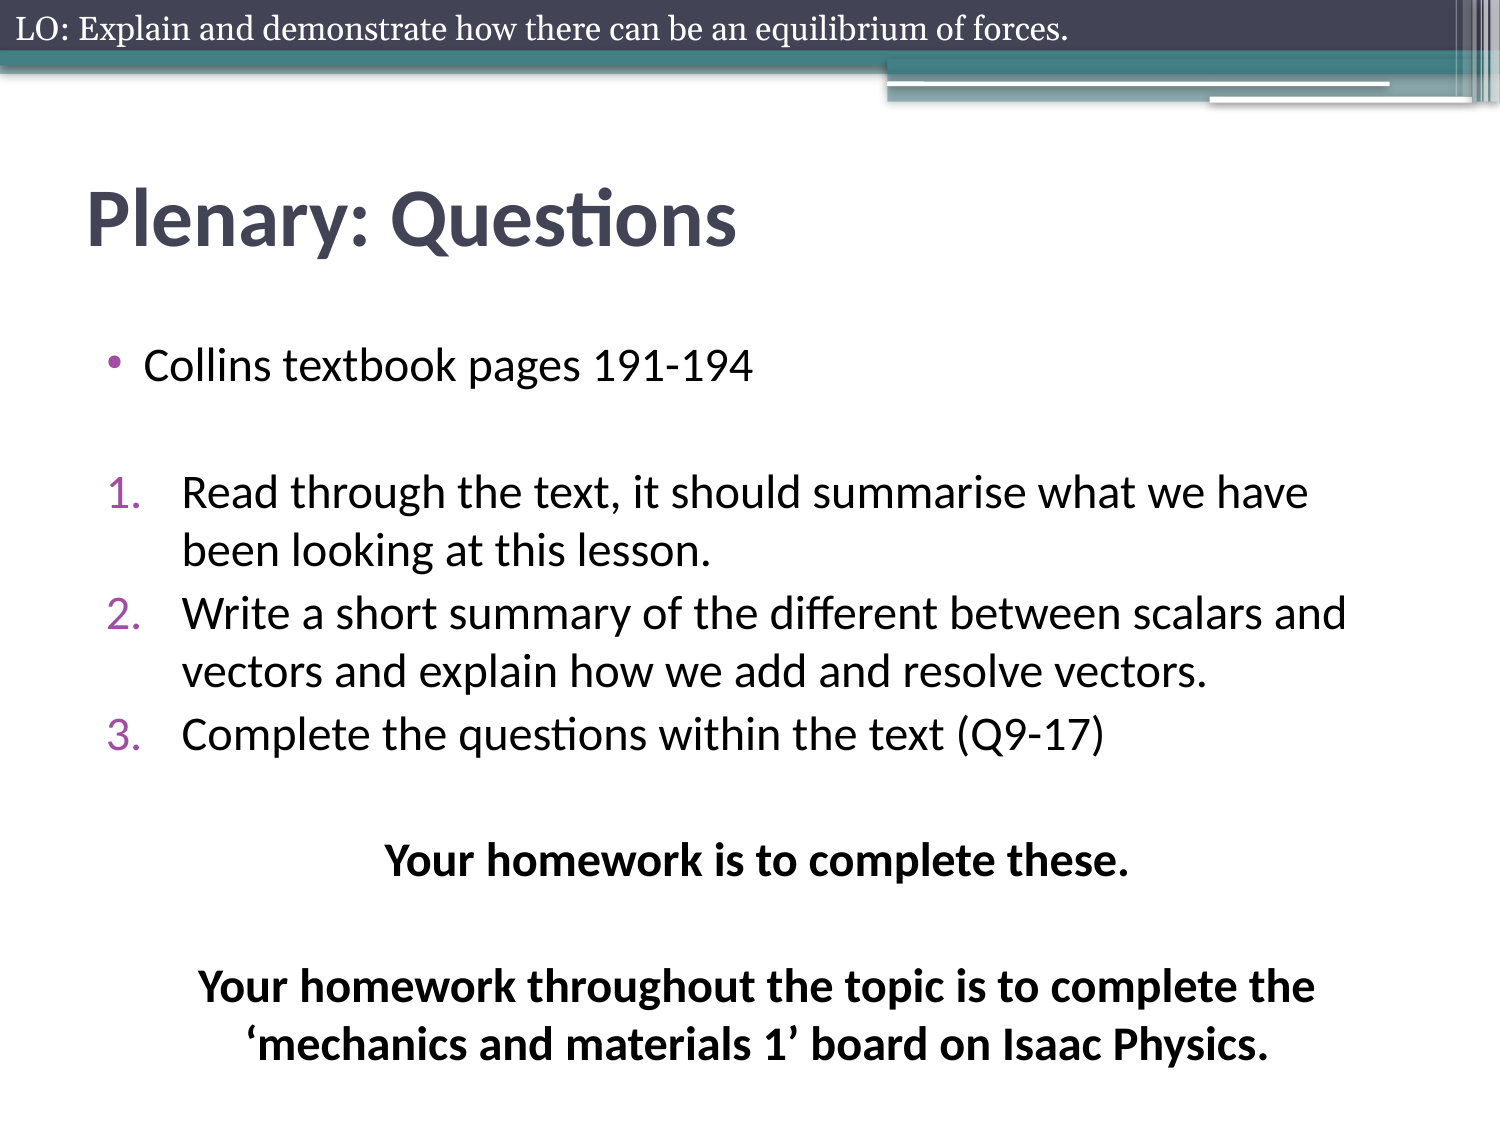

LO: Explain and demonstrate how there can be an equilibrium of forces.
# Plenary: Questions
Collins textbook pages 191-194

Read through the text, it should summarise what we have been looking at this lesson.
Write a short summary of the different between scalars and vectors and explain how we add and resolve vectors.
Complete the questions within the text (Q9-17)

Your homework is to complete these.

Your homework throughout the topic is to complete the ‘mechanics and materials 1’ board on Isaac Physics.